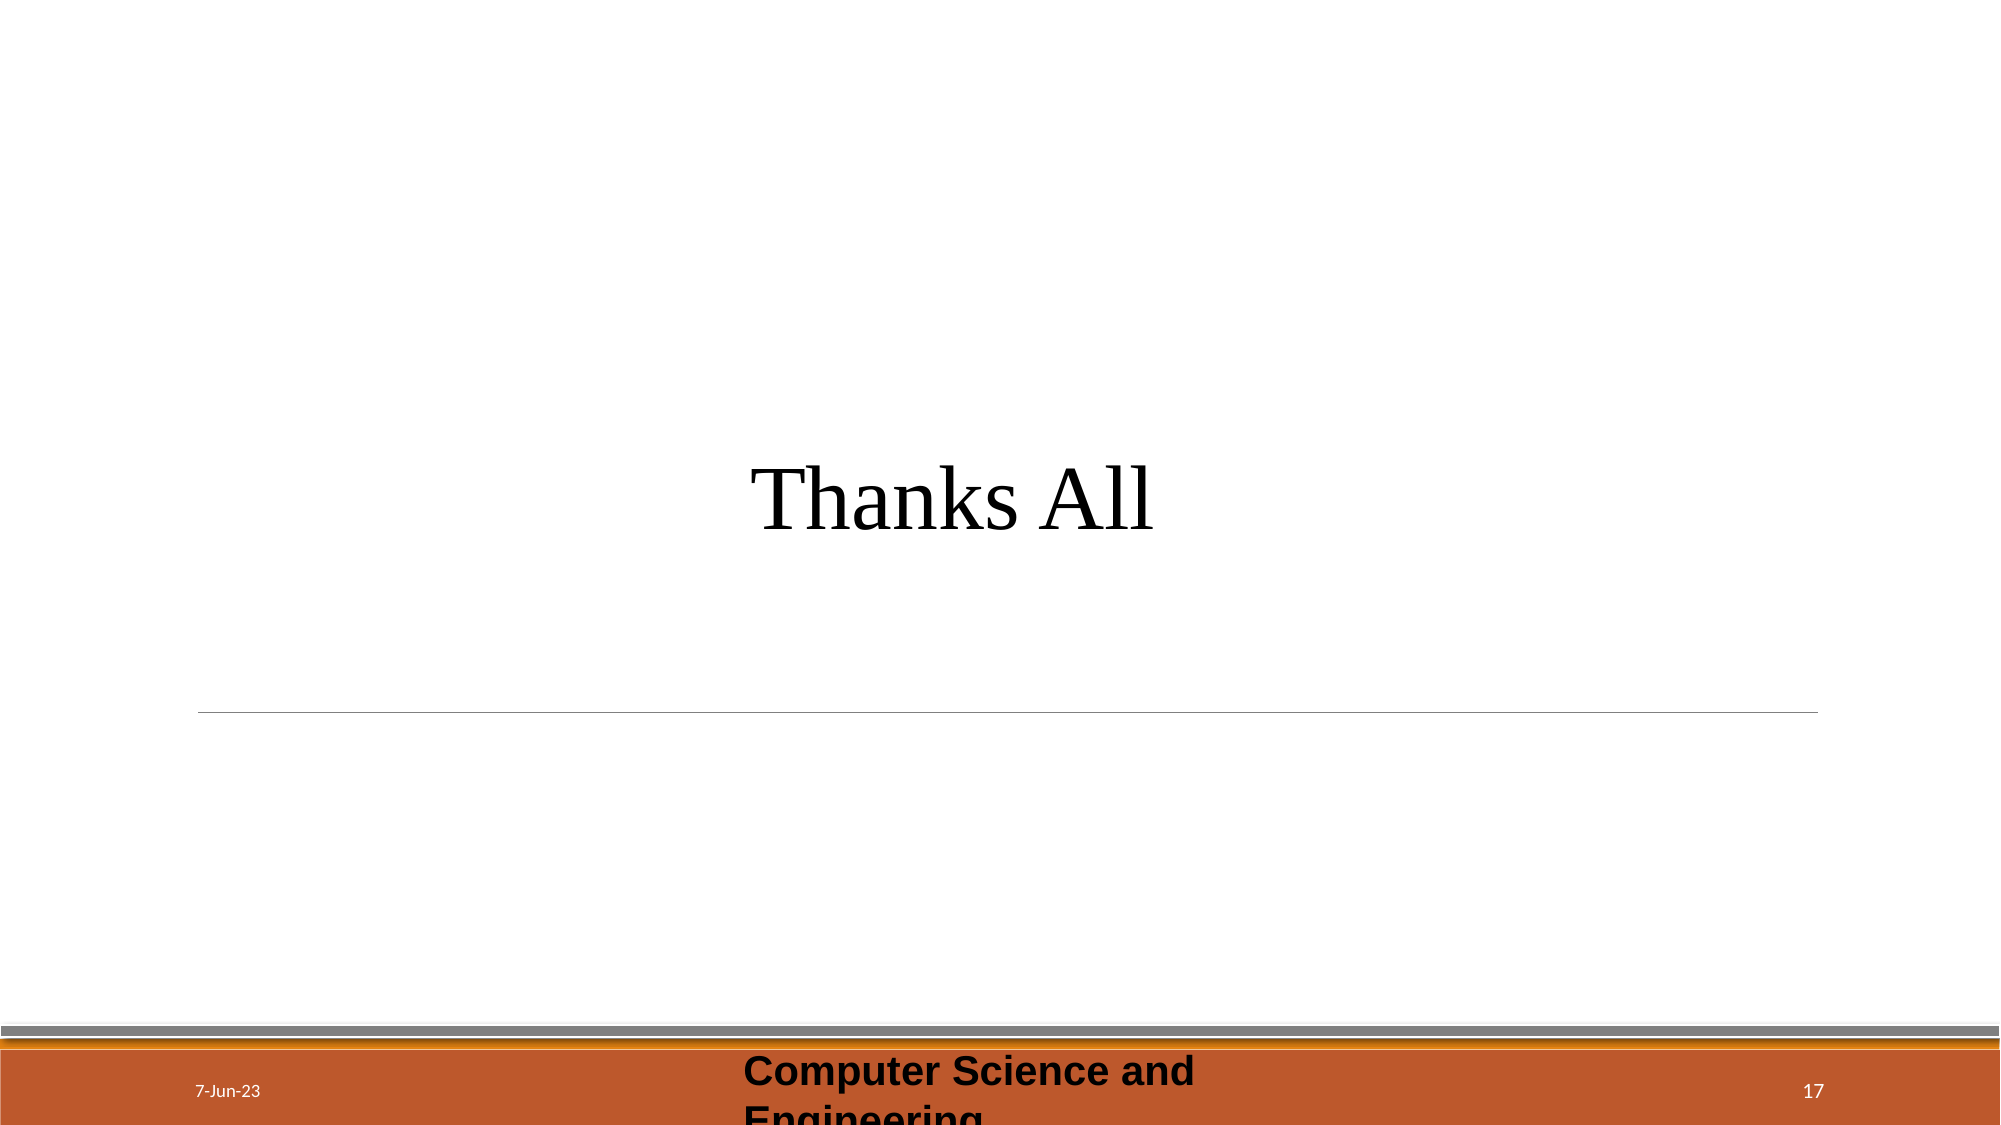

Thanks All

Computer Science and Engineering
7-Jun-23
17